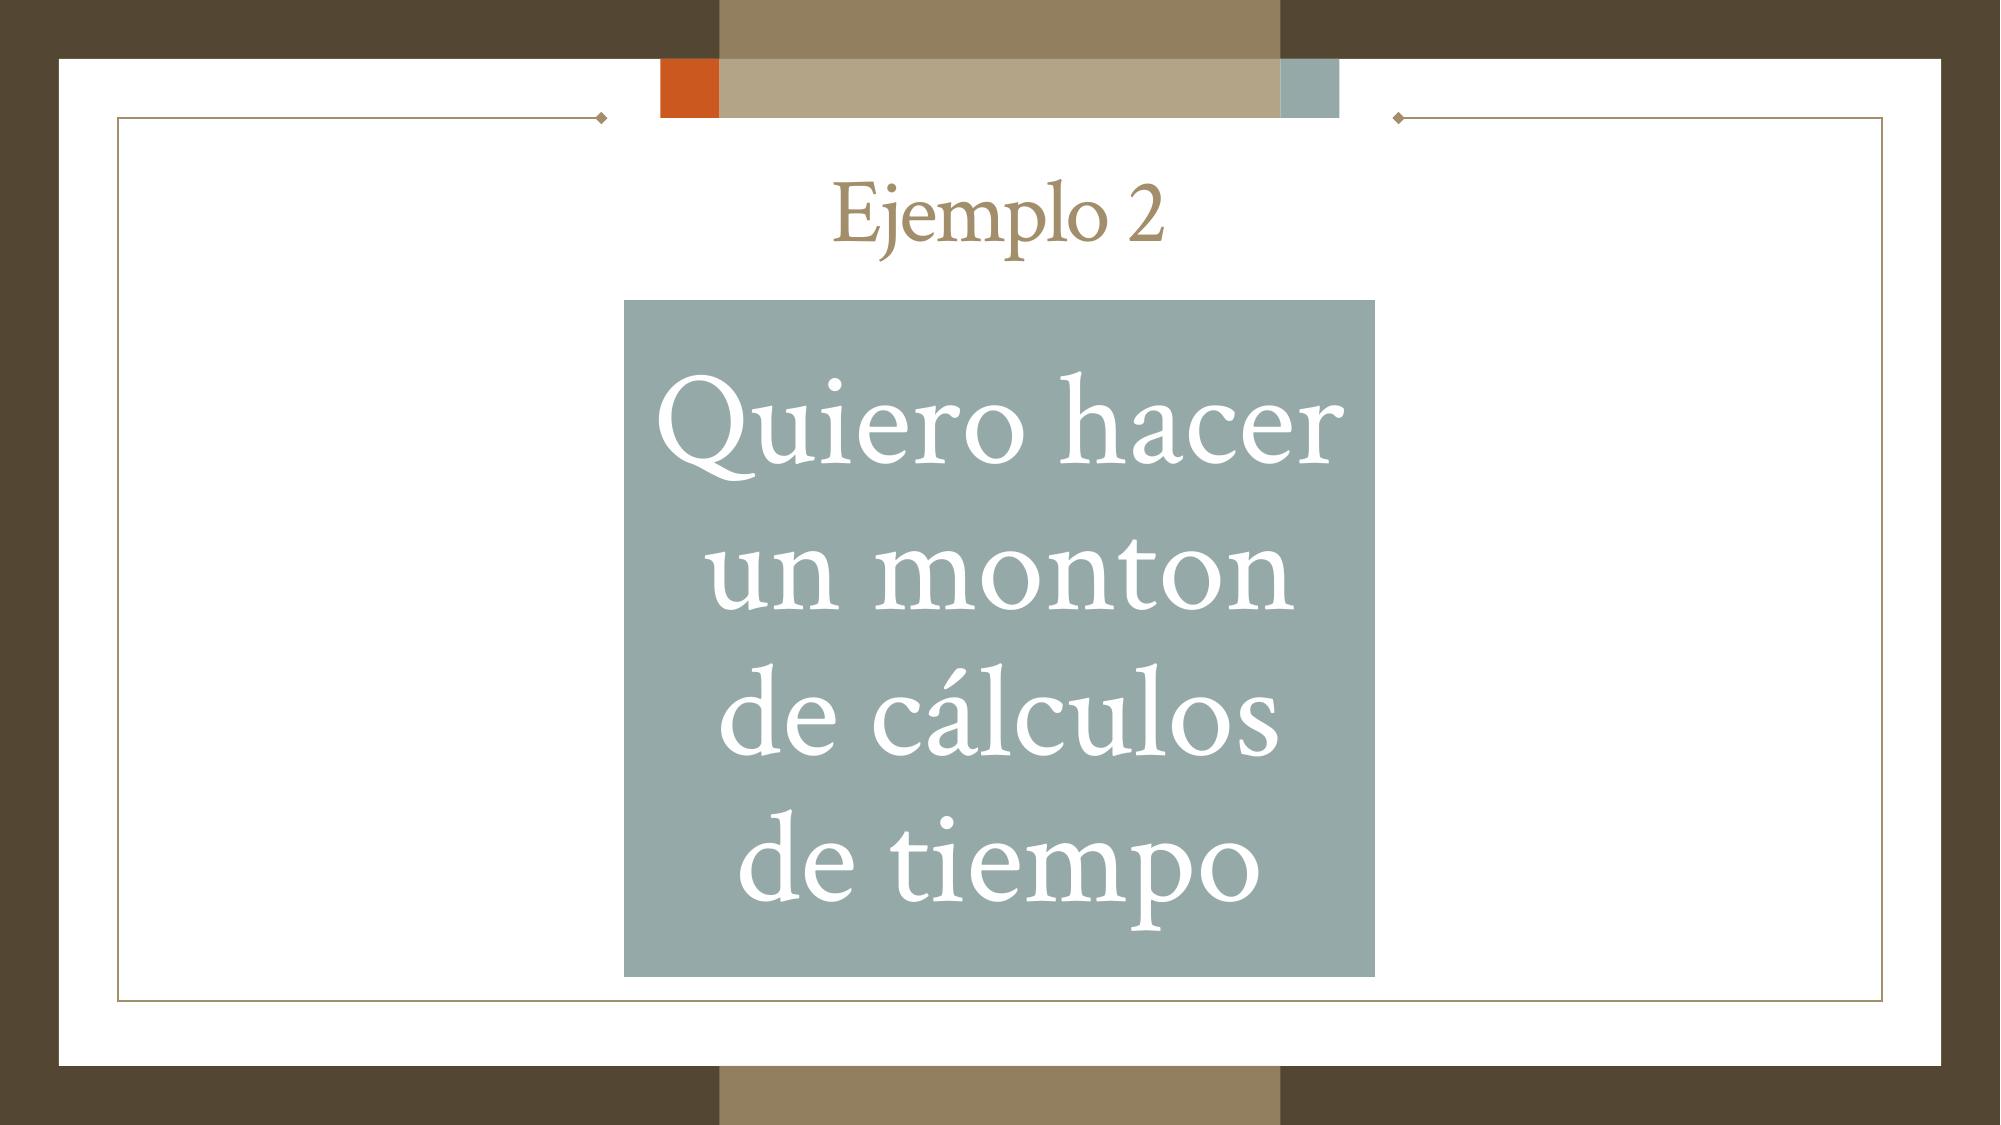

# Ejemplo 2
Quiero hacer un monton de cálculos de tiempo